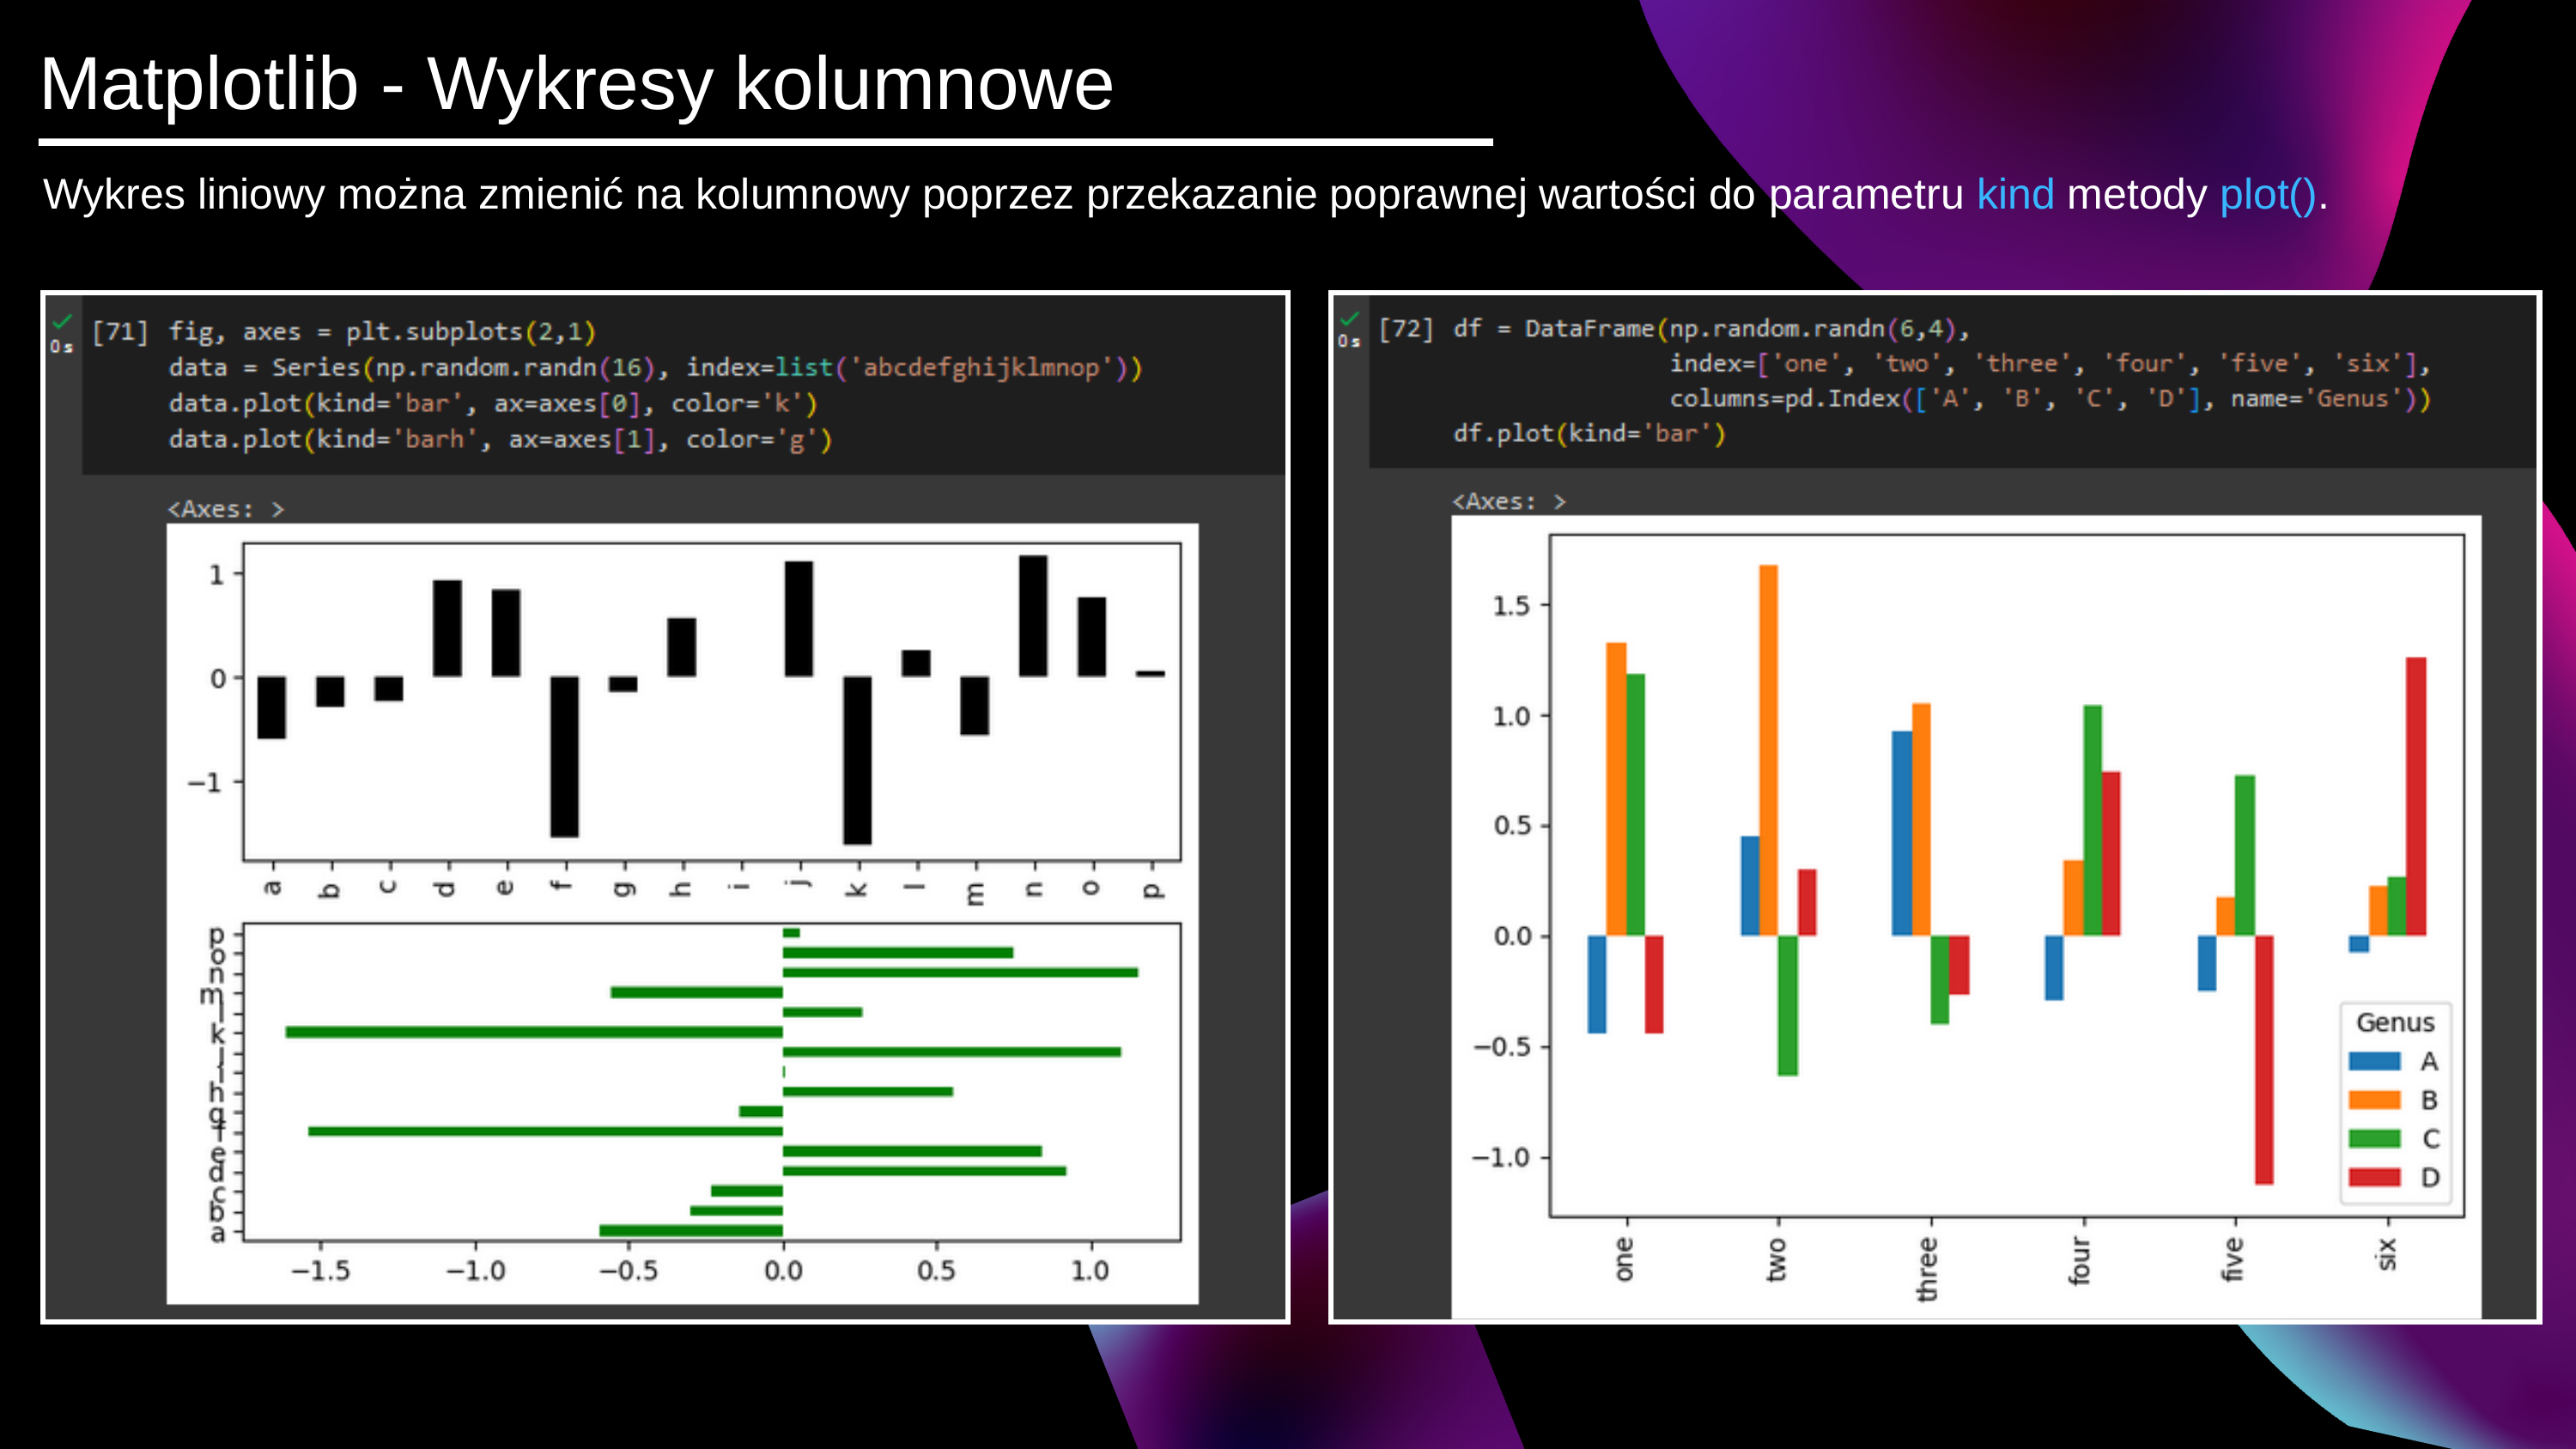

Matplotlib - Wykresy kolumnowe

Wykres liniowy można zmienić na kolumnowy poprzez przekazanie poprawnej wartości do parametru kind metody plot().